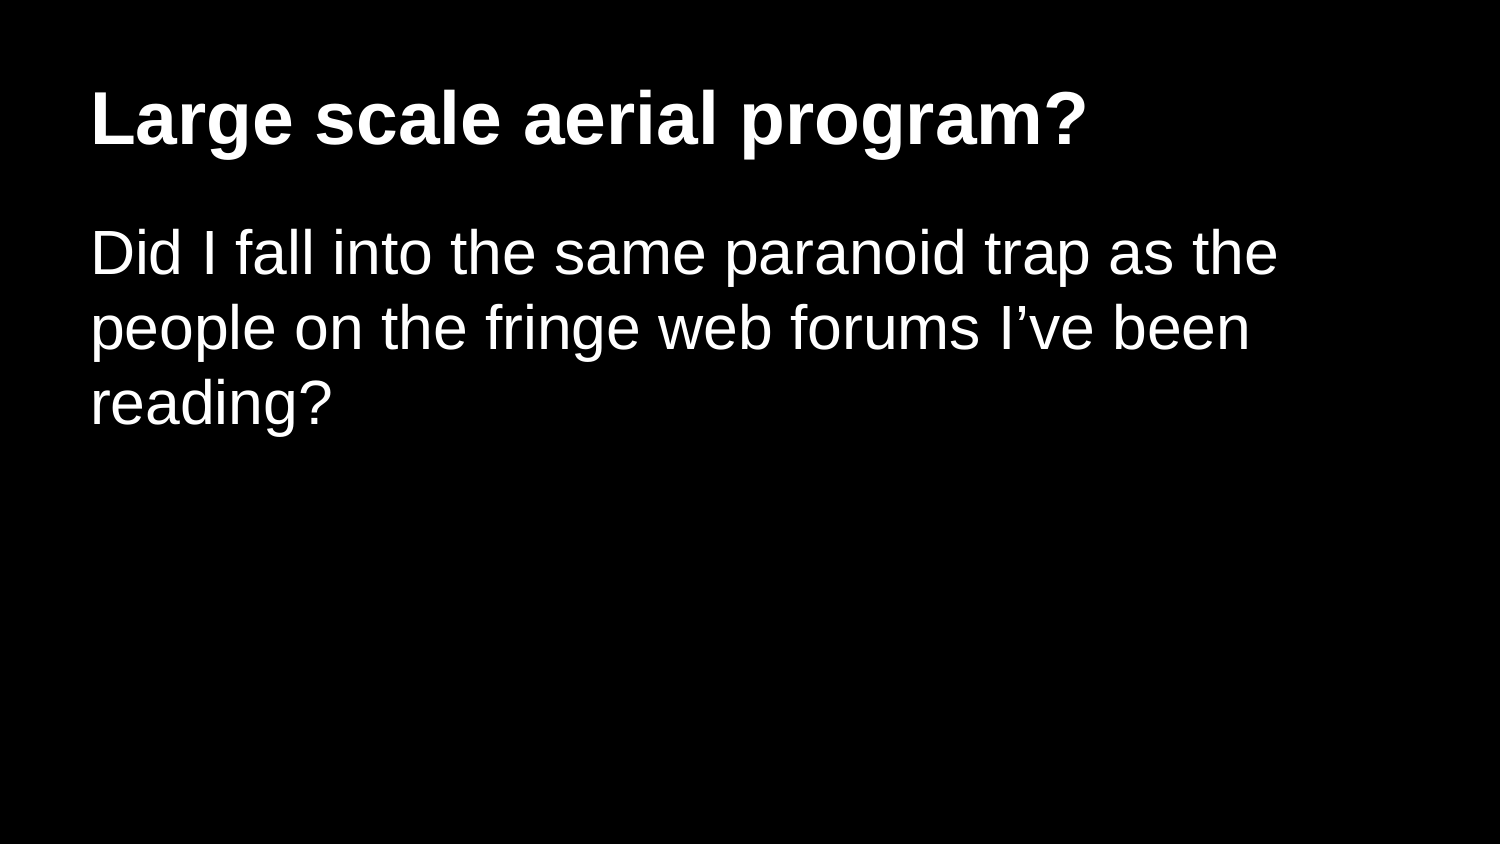

# Large scale aerial program?
Did I fall into the same paranoid trap as the people on the fringe web forums I’ve been reading?